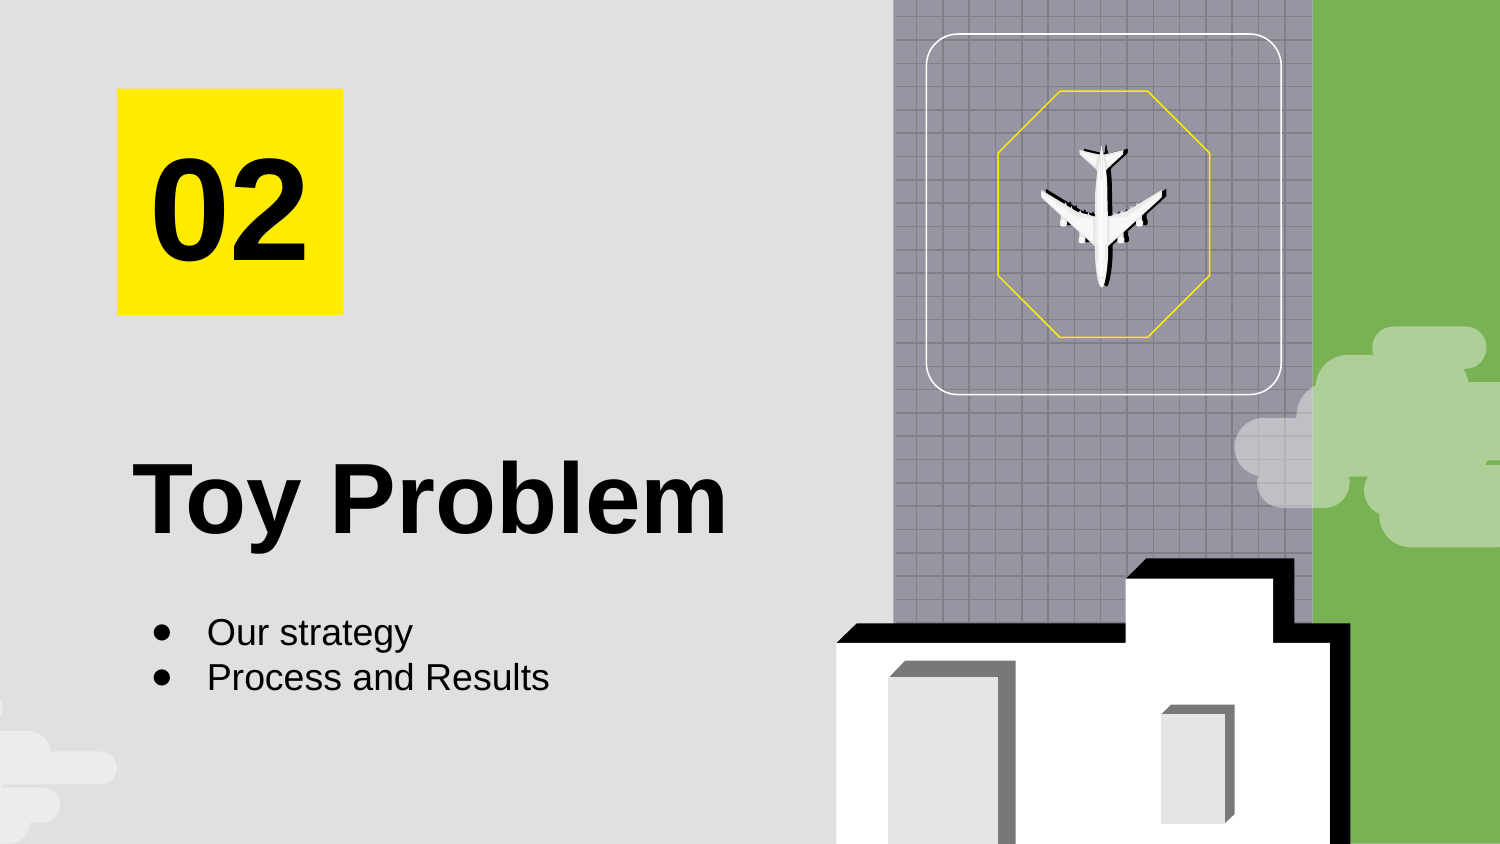

02

# Toy Problem

Our strategy
Process and Results